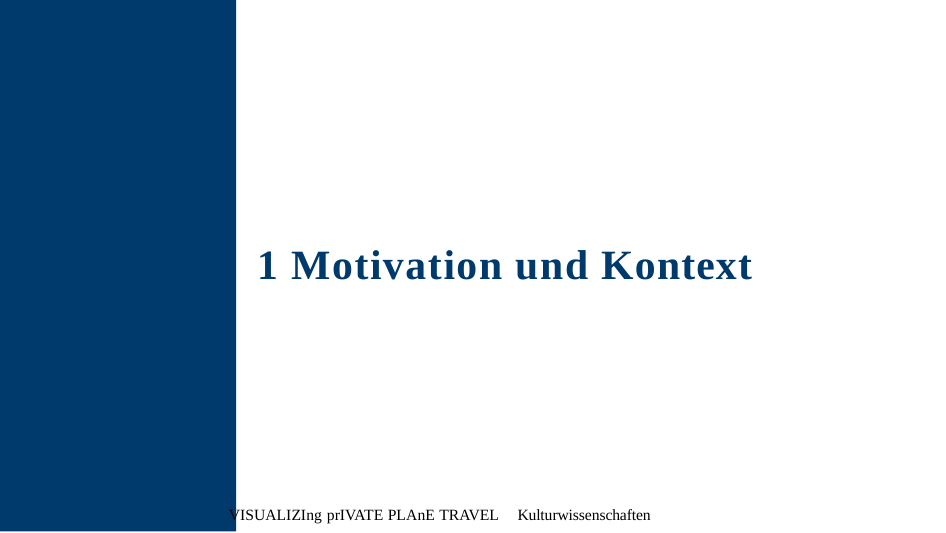

# 1 Motivation und Kontext
Visualizing private plane travel  Kulturwissenschaften